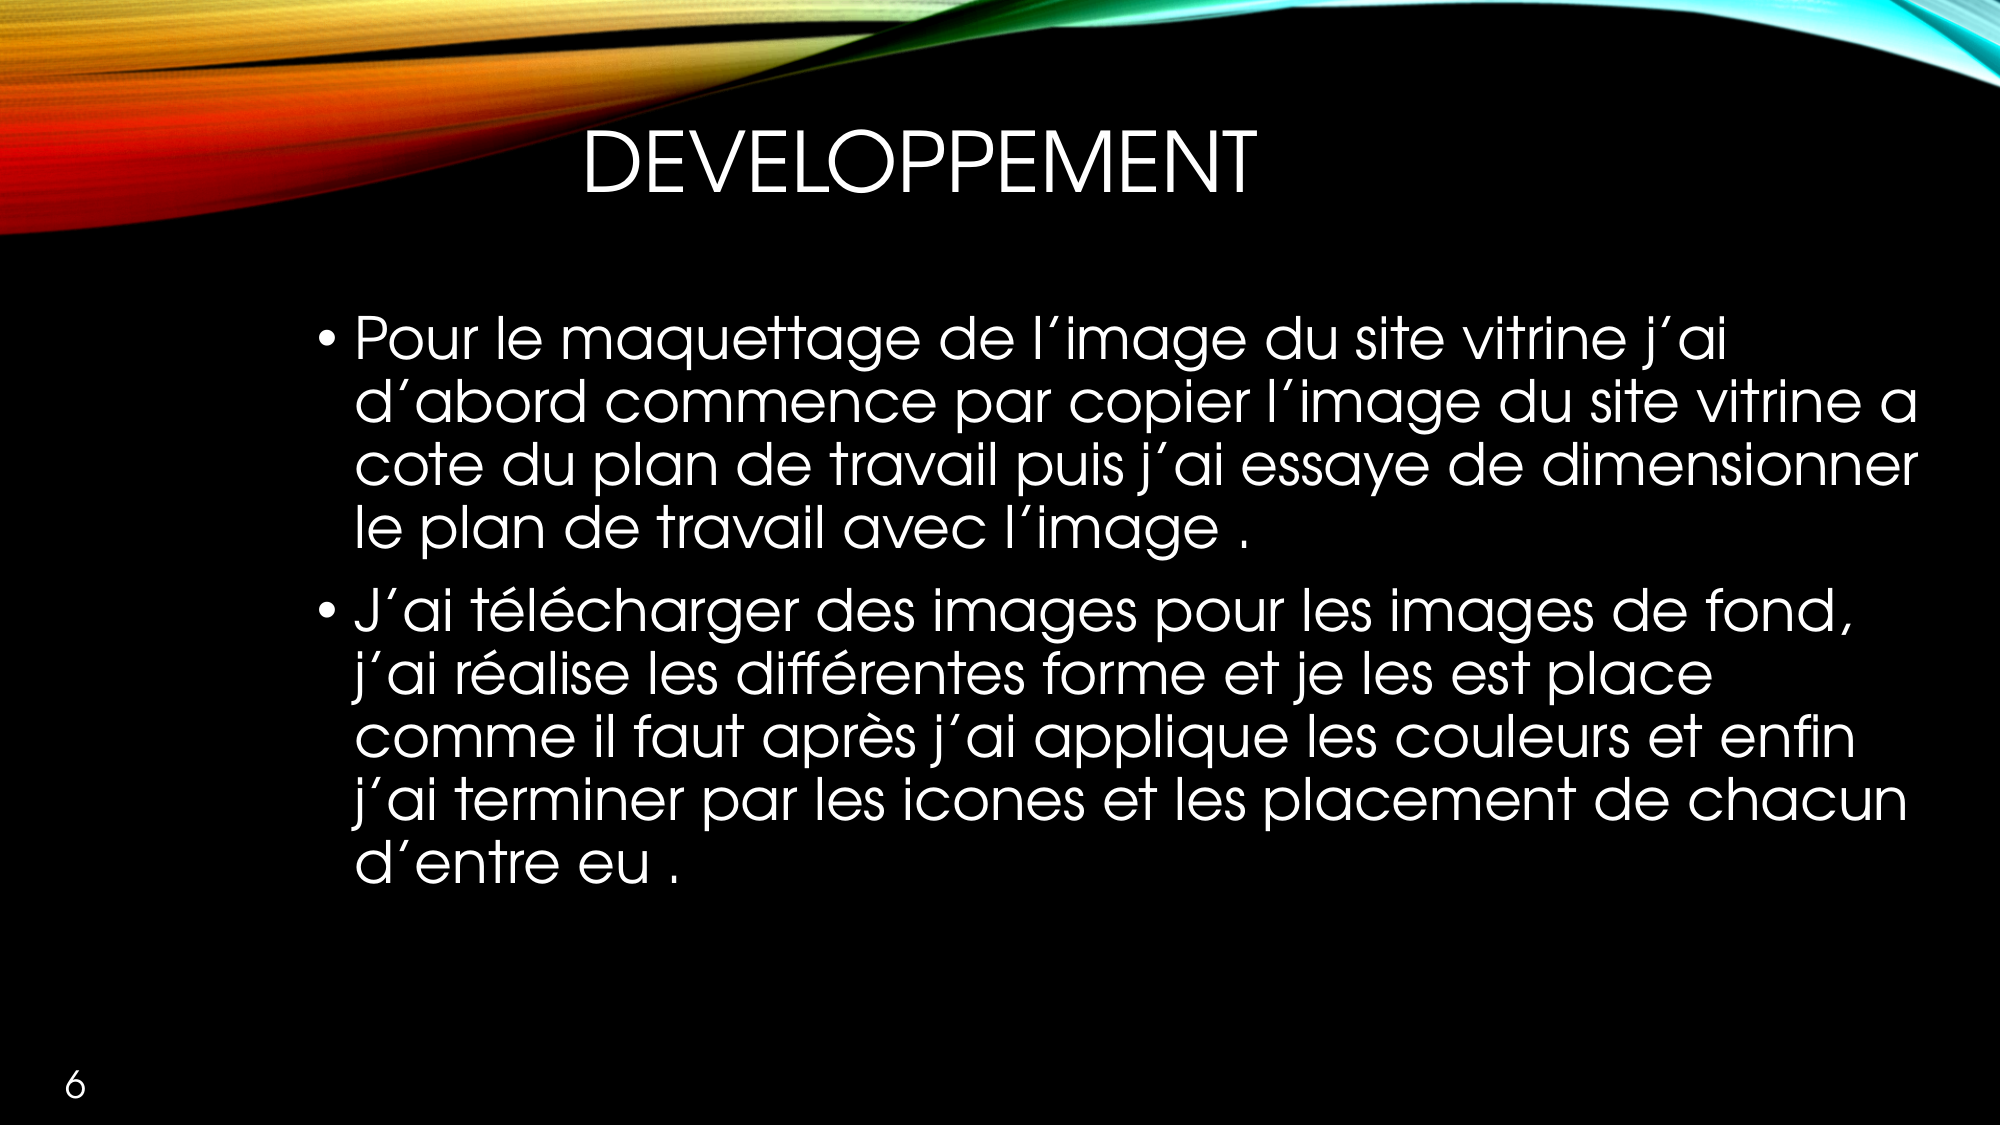

# DEVELOPPEMENT
Pour le maquettage de l’image du site vitrine j’ai d’abord commence par copier l’image du site vitrine a cote du plan de travail puis j’ai essaye de dimensionner le plan de travail avec l’image .
J’ai télécharger des images pour les images de fond, j’ai réalise les différentes forme et je les est place comme il faut après j’ai applique les couleurs et enfin j’ai terminer par les icones et les placement de chacun d’entre eu .
6